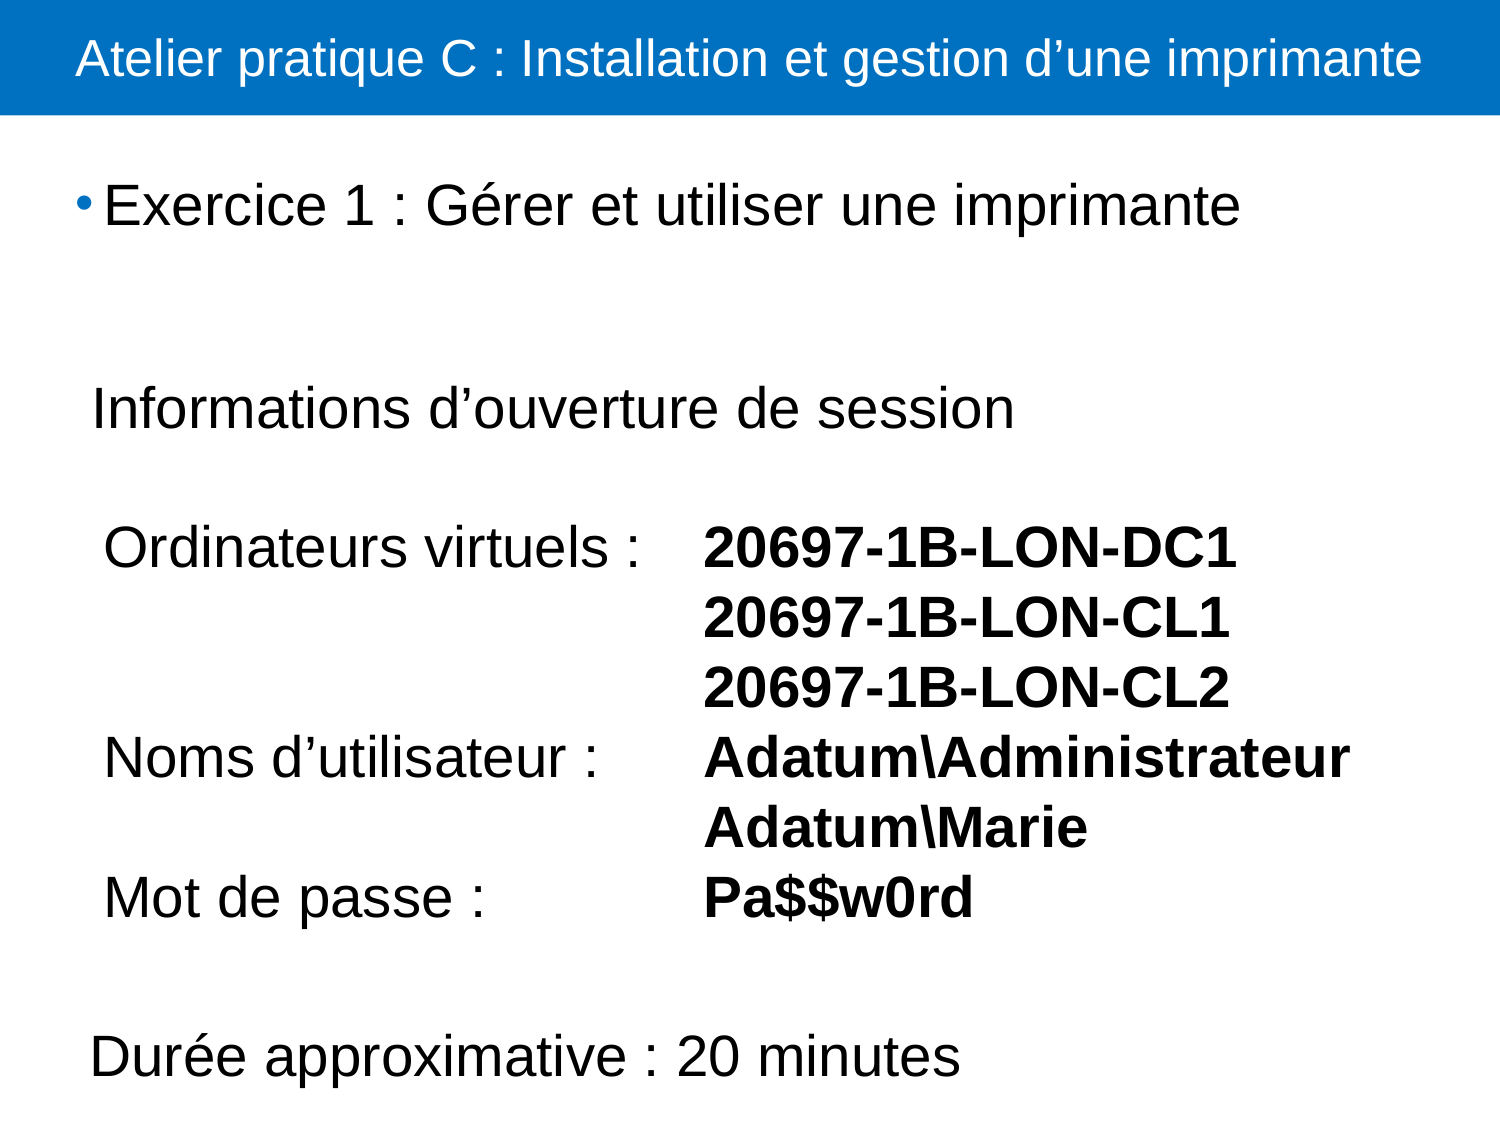

# Atelier pratique C : Installation et gestion d’une imprimante
Exercice 1 : Gérer et utiliser une imprimante
Informations d’ouverture de session
Ordinateurs virtuels : 	20697-1B-LON-DC1
				20697-1B-LON-CL1
				20697-1B-LON-CL2
Noms d’utilisateur : 	Adatum\Administrateur
				Adatum\Marie
Mot de passe : 		Pa$$w0rd

Durée approximative : 20 minutes